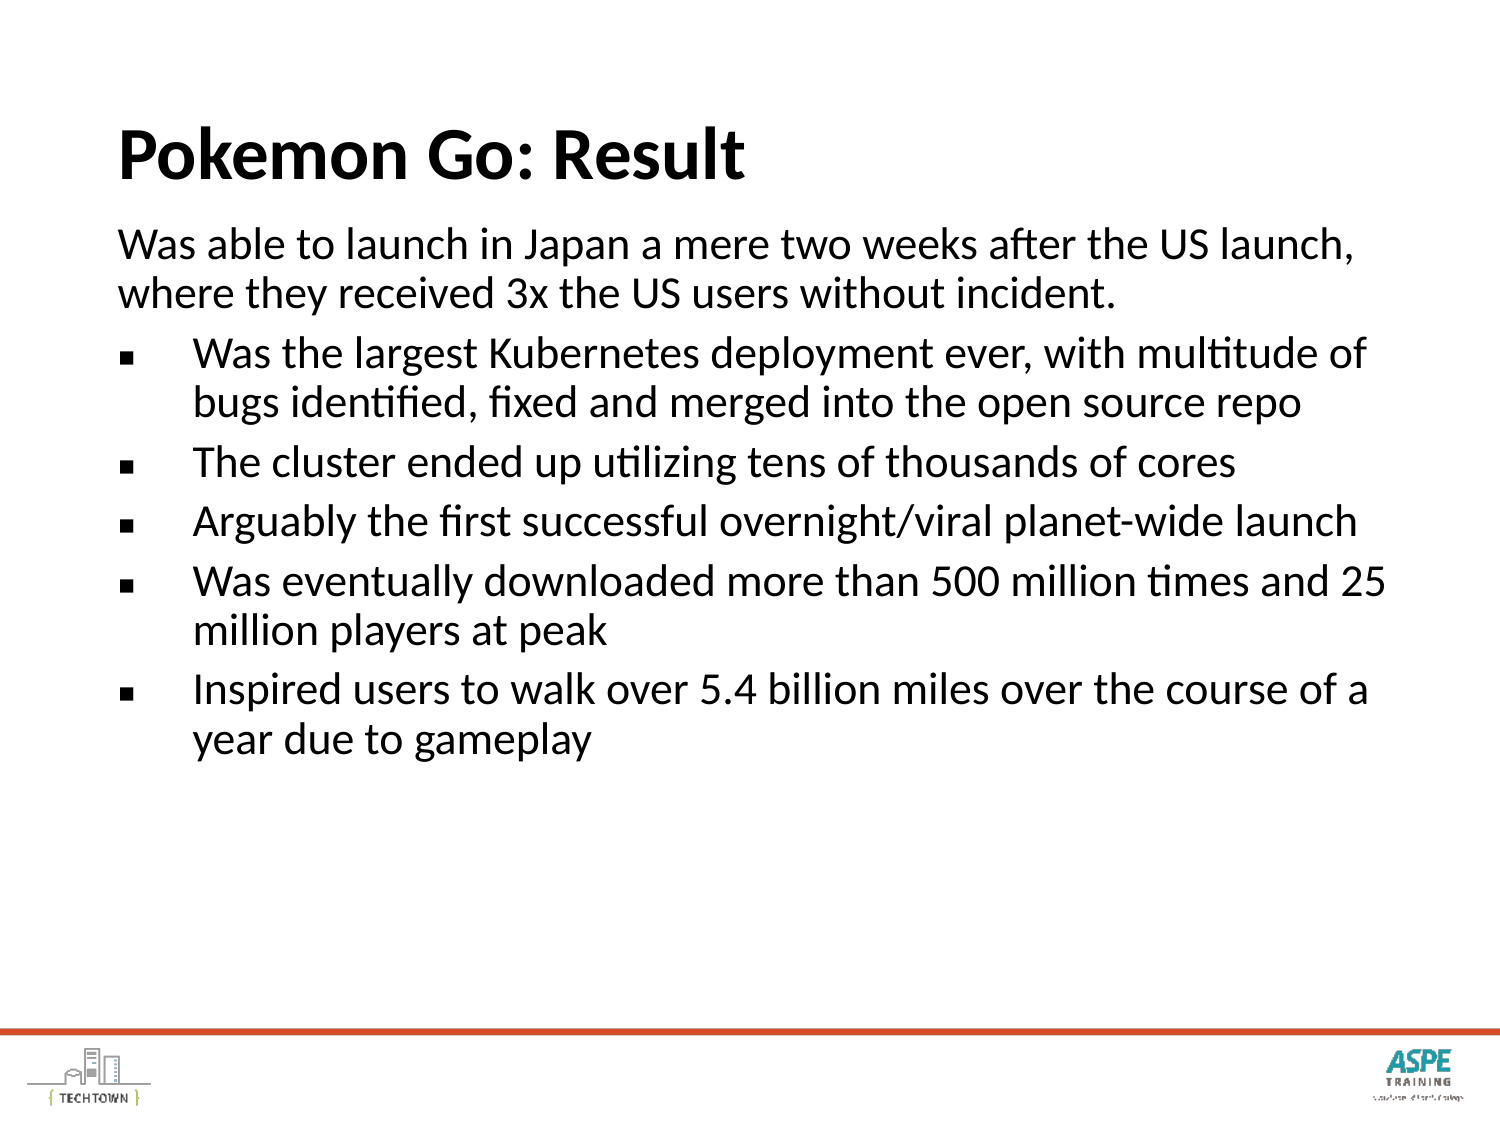

# Pokemon Go: Result
Was able to launch in Japan a mere two weeks after the US launch, where they received 3x the US users without incident.
Was the largest Kubernetes deployment ever, with multitude of bugs identified, fixed and merged into the open source repo
The cluster ended up utilizing tens of thousands of cores
Arguably the first successful overnight/viral planet-wide launch
Was eventually downloaded more than 500 million times and 25 million players at peak
Inspired users to walk over 5.4 billion miles over the course of a year due to gameplay